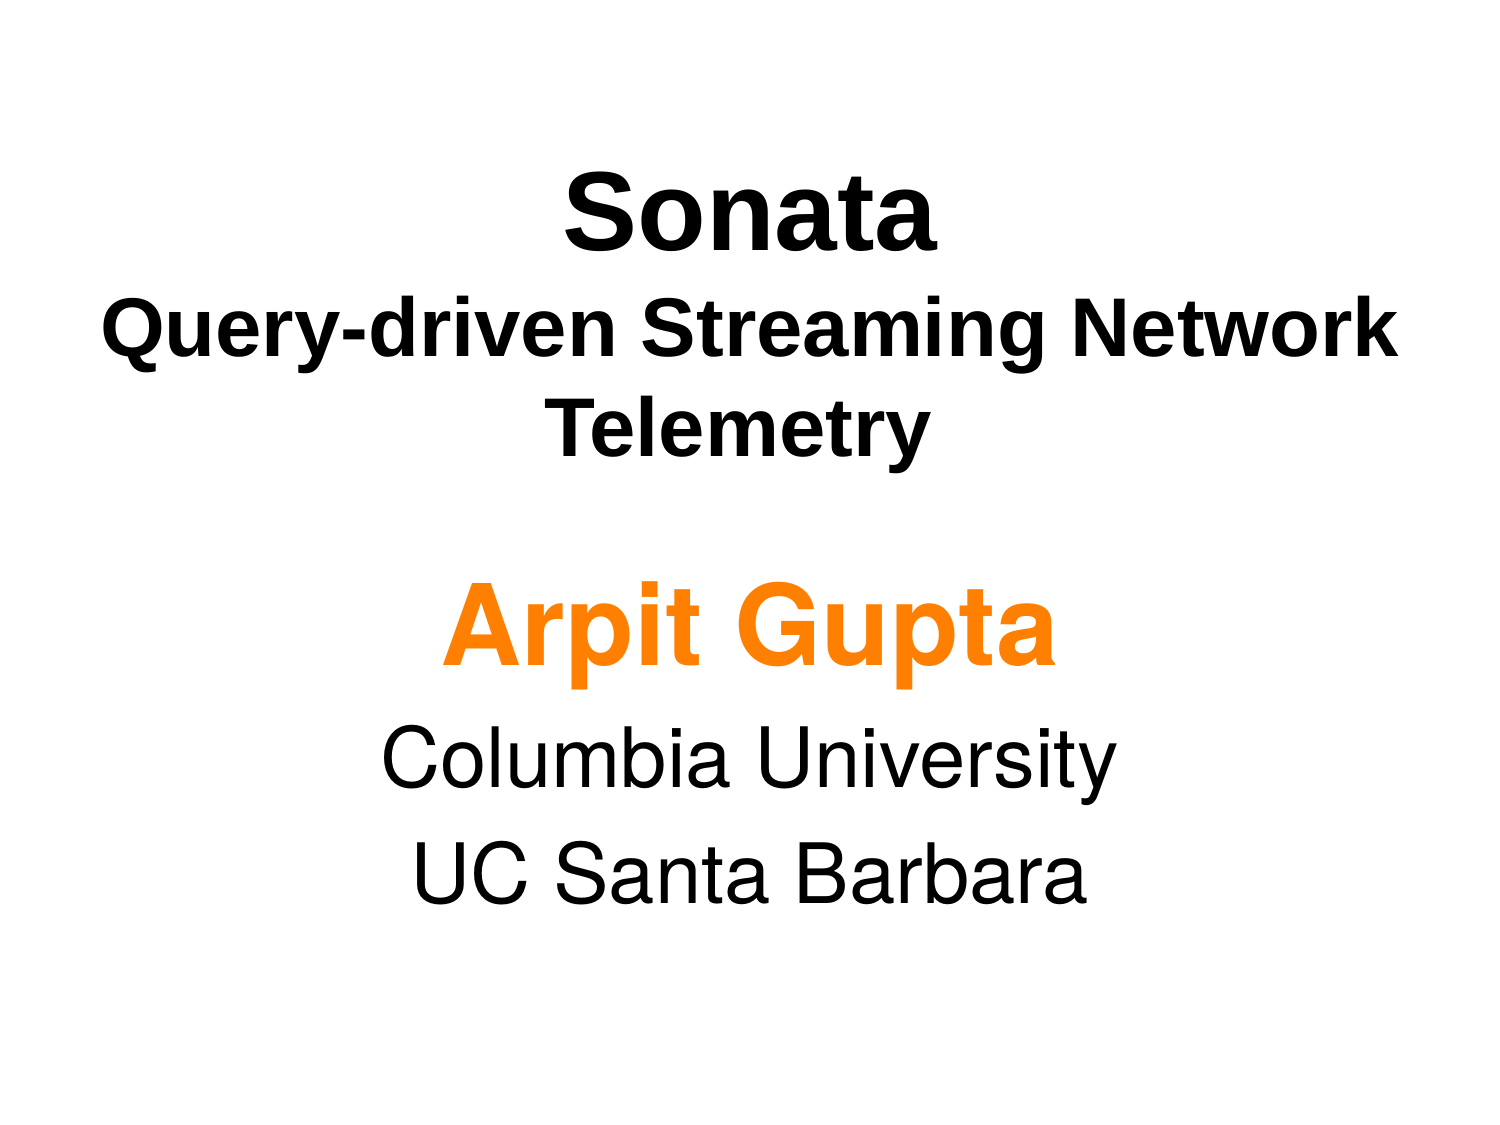

# Sonata Query-driven Streaming Network Telemetry
Arpit Gupta
Columbia University
UC Santa Barbara